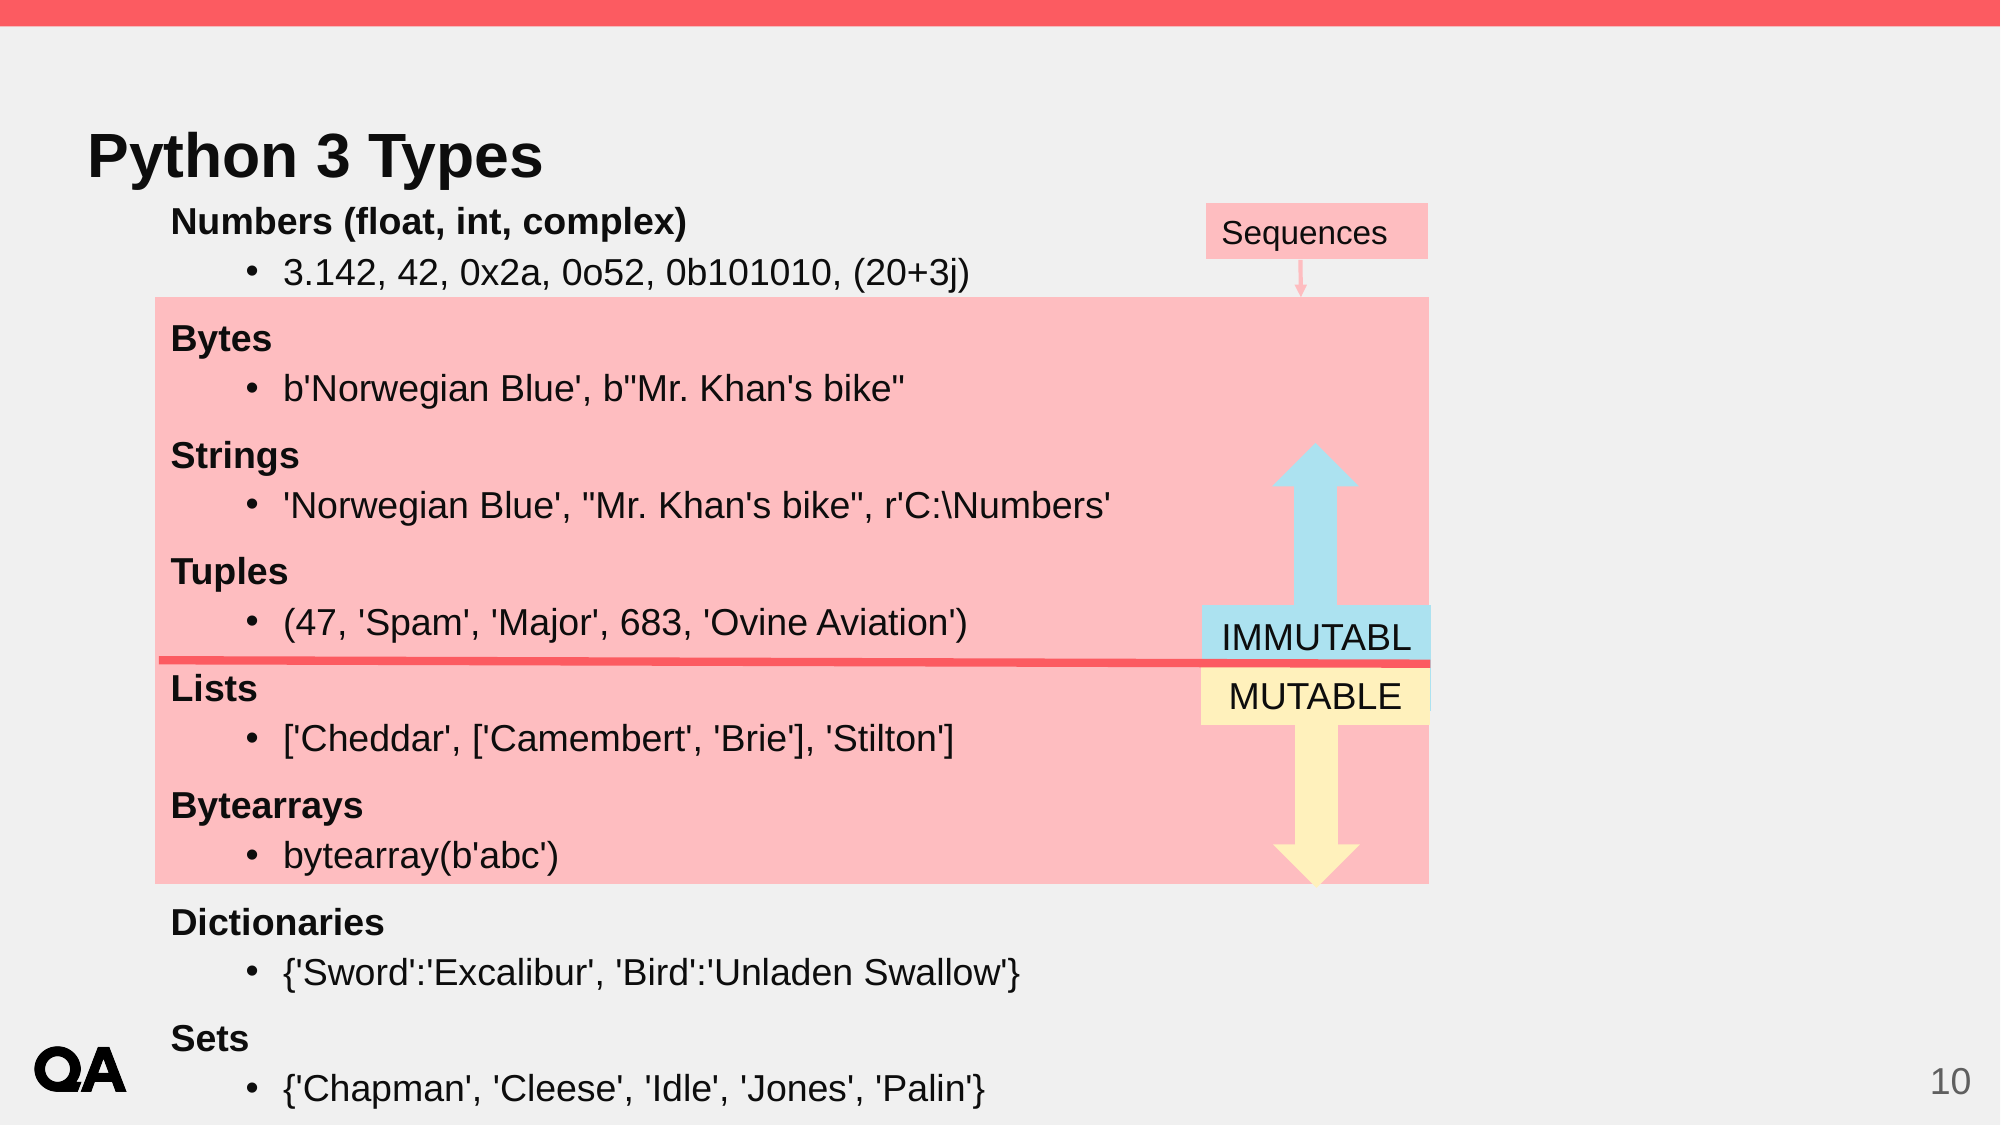

# Python 3 Types
Numbers (float, int, complex)
3.142, 42, 0x2a, 0o52, 0b101010, (20+3j)
Bytes
b'Norwegian Blue', b"Mr. Khan's bike"
Strings
'Norwegian Blue', "Mr. Khan's bike", r'C:\Numbers'
Tuples
(47, 'Spam', 'Major', 683, 'Ovine Aviation')
Lists
['Cheddar', ['Camembert', 'Brie'], 'Stilton']
Bytearrays
bytearray(b'abc')
Dictionaries
{'Sword':'Excalibur', 'Bird':'Unladen Swallow'}
Sets
{'Chapman', 'Cleese', 'Idle', 'Jones', 'Palin'}
Sequences

IMMUTABLE
MUTABLE

10